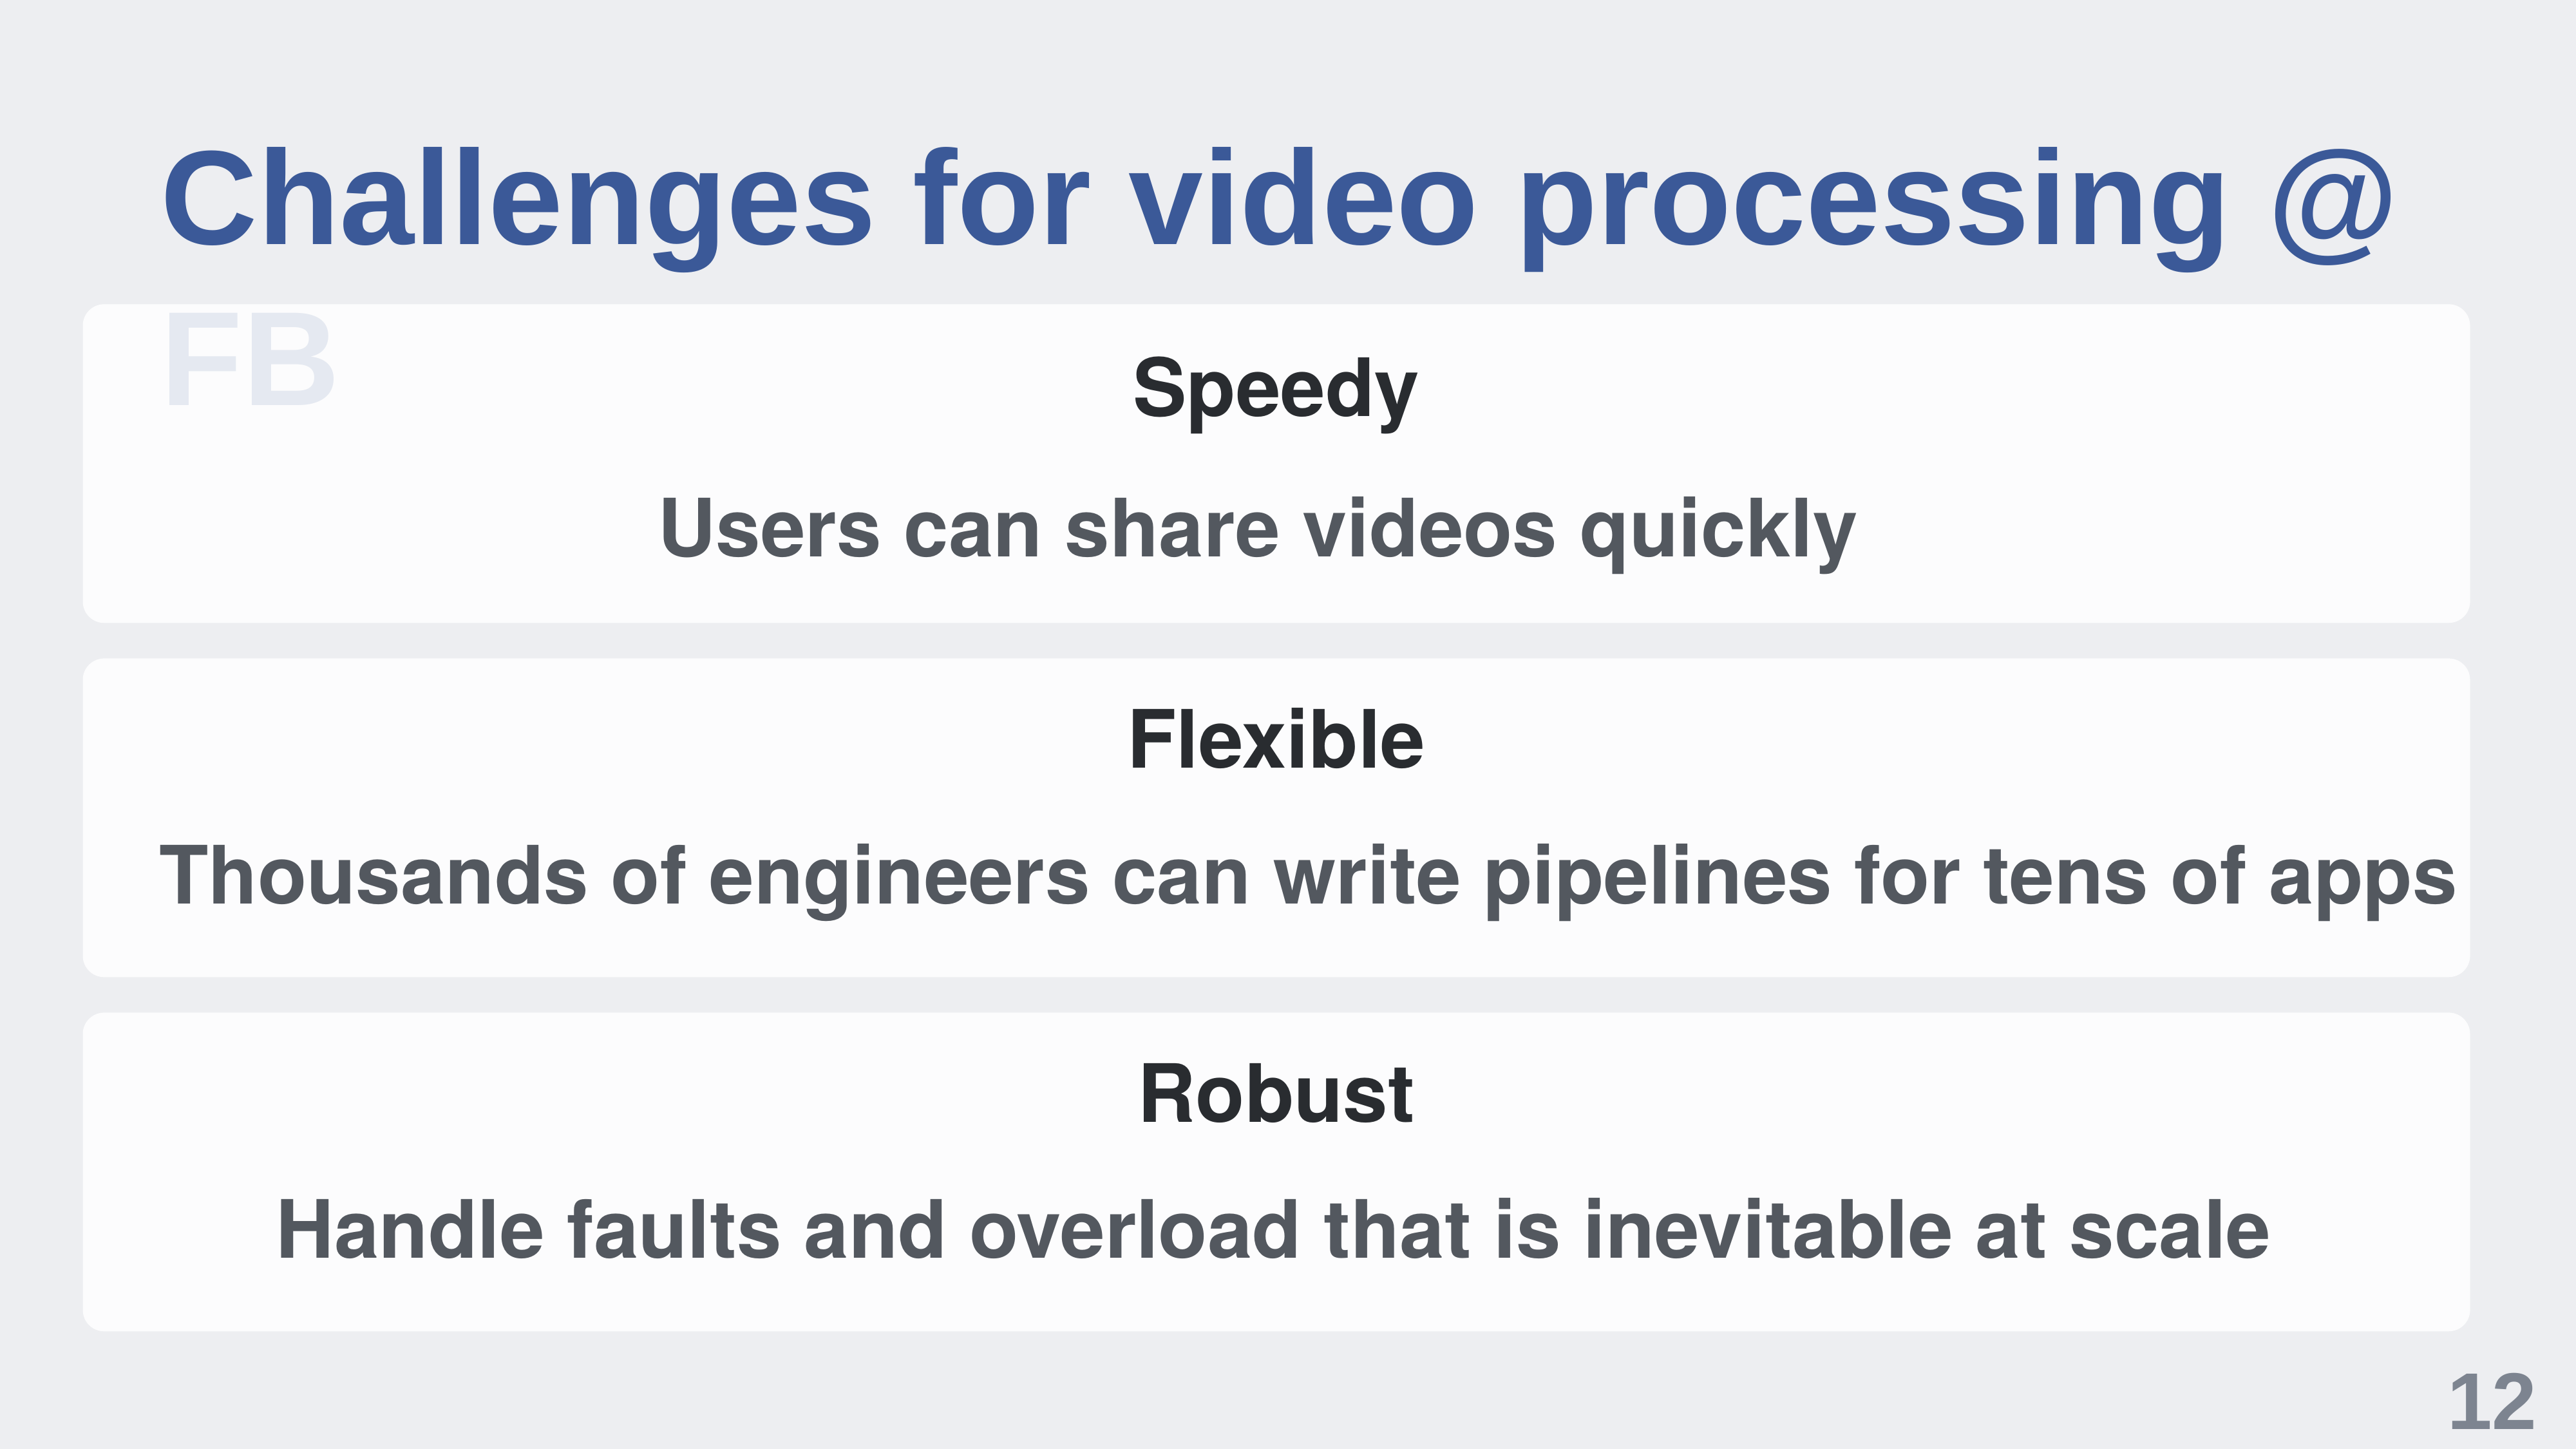

# Challenges for video processing @ FB

Speedy
Users can share videos quickly

Flexible
Thousands of engineers can write pipelines for tens of apps

Robust
Handle faults and overload that is inevitable at scale
12